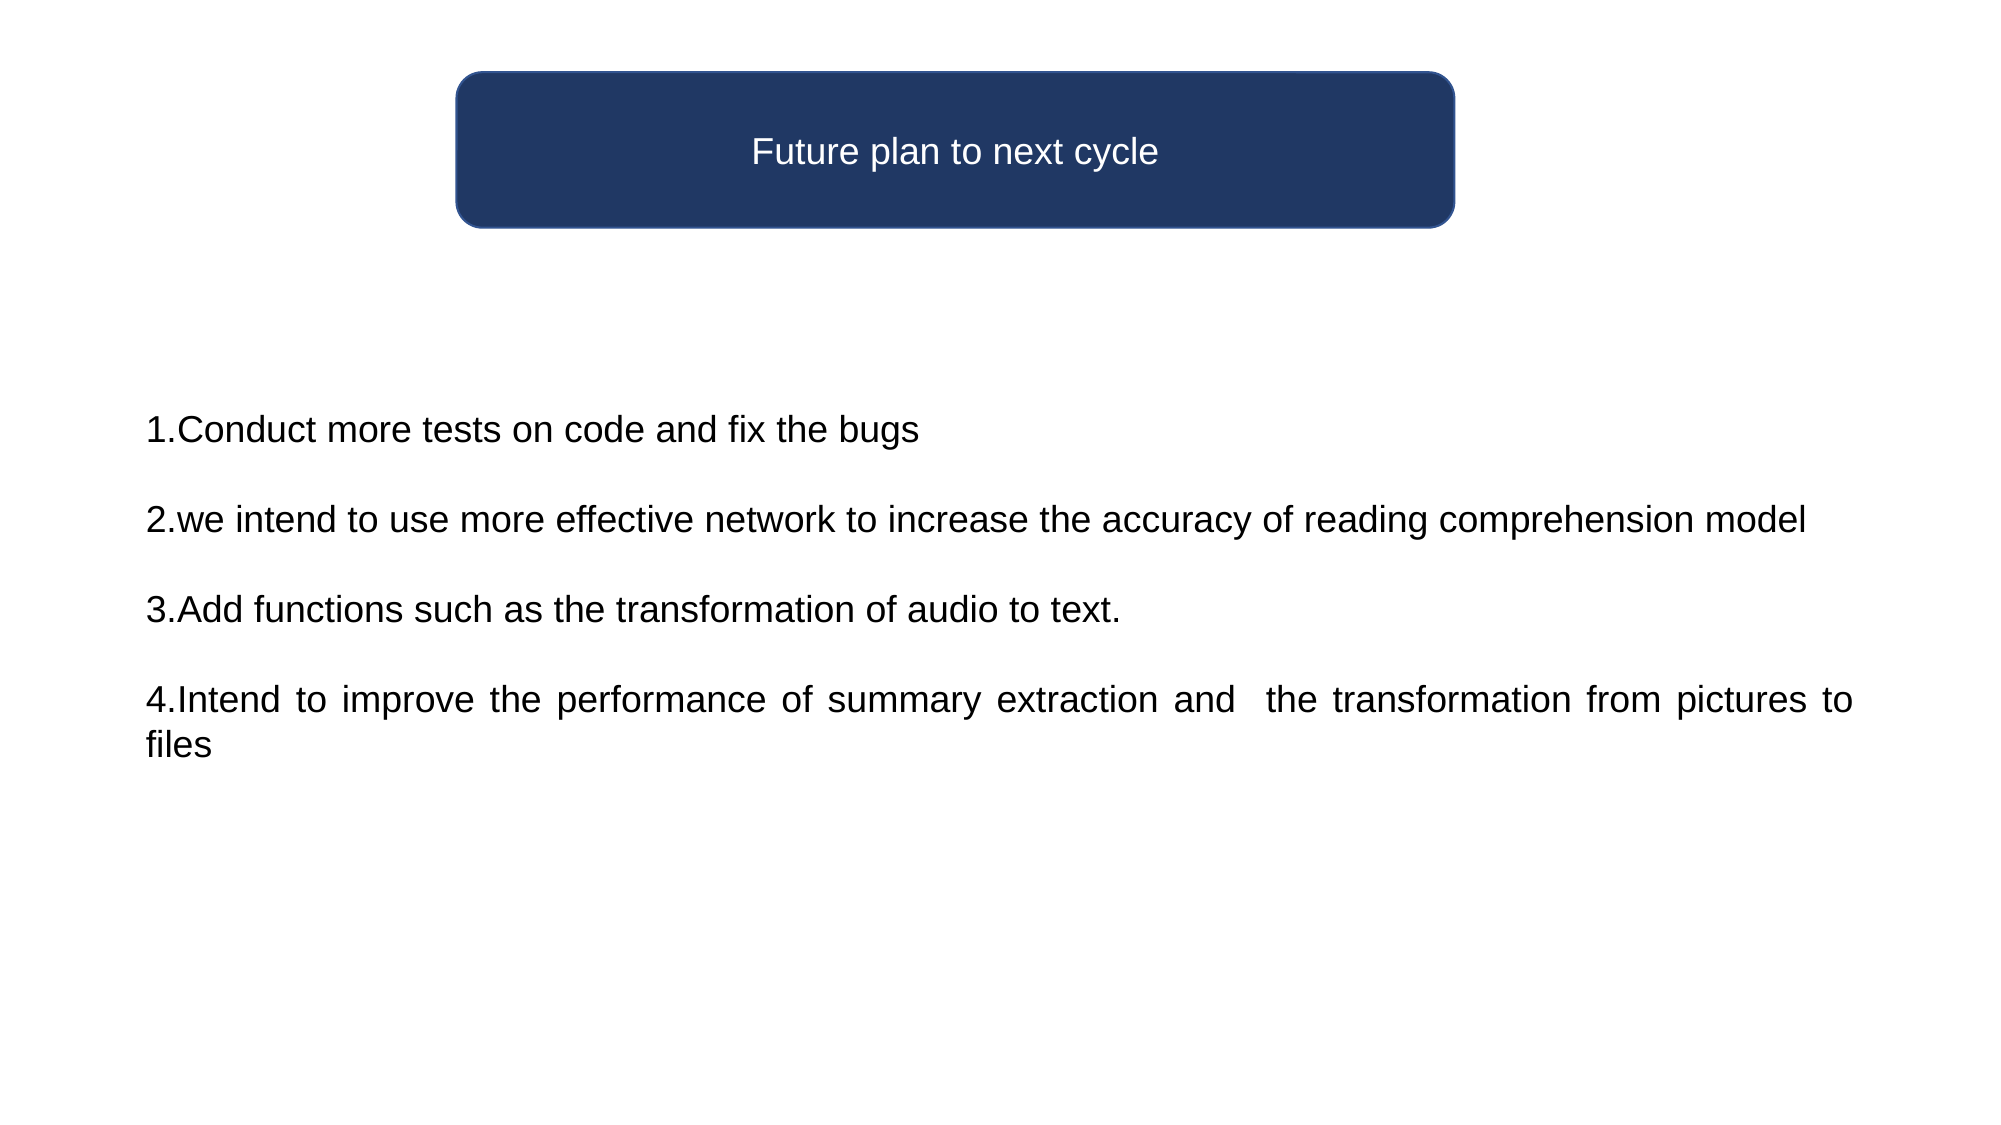

Future plan to next cycle
1.Conduct more tests on code and fix the bugs

2.we intend to use more effective network to increase the accuracy of reading comprehension model

3.Add functions such as the transformation of audio to text.

4.Intend to improve the performance of summary extraction and  the transformation from pictures to files